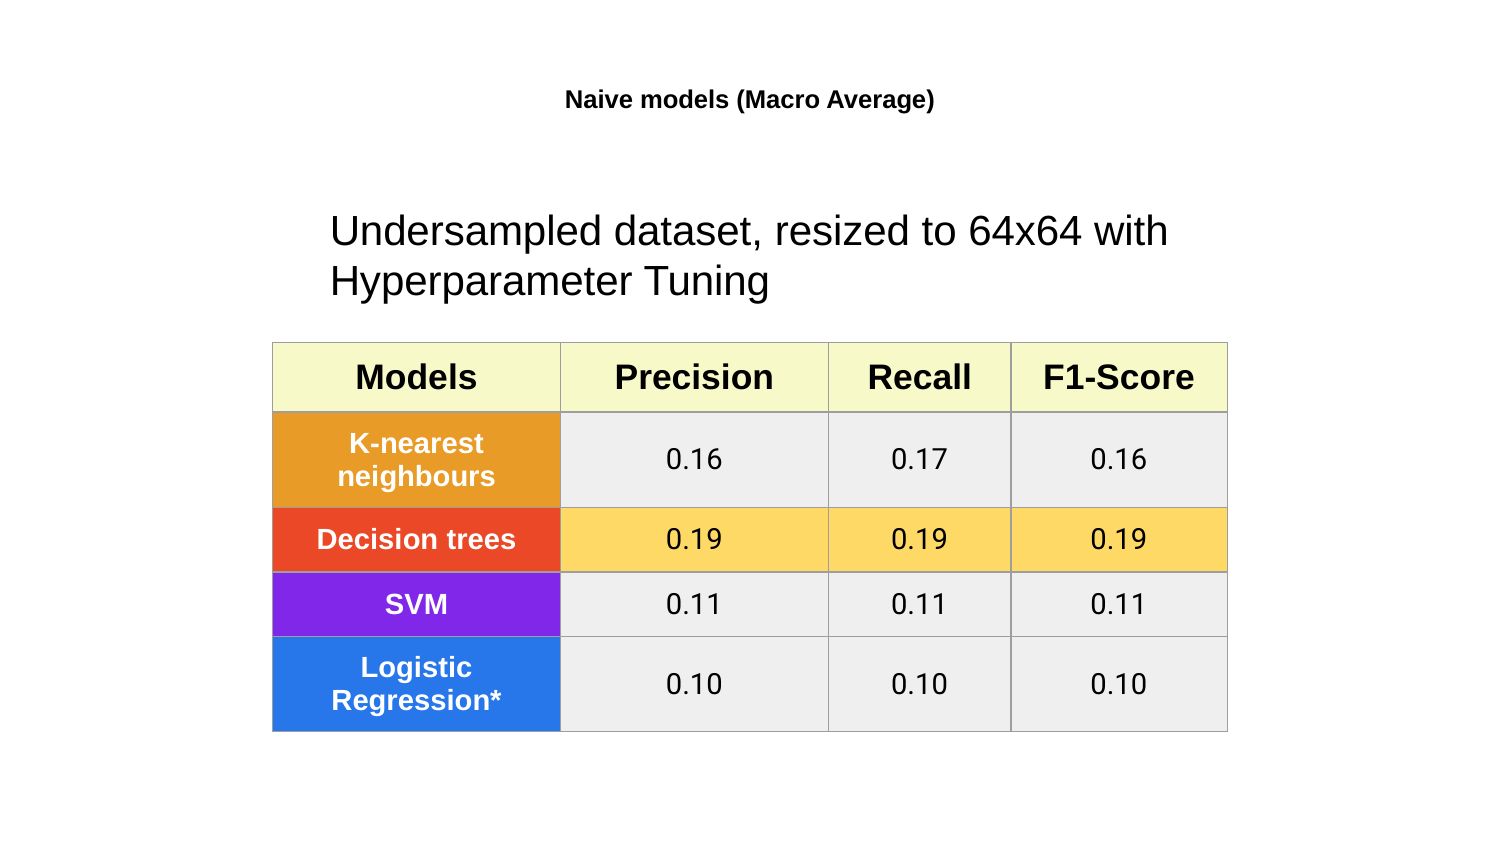

# Naive models (Macro Average)
Undersampled dataset, resized to 64x64 with Hyperparameter Tuning
| Models | Precision | Recall | F1-Score |
| --- | --- | --- | --- |
| K-nearest neighbours | 0.16 | 0.17 | 0.16 |
| Decision trees | 0.19 | 0.19 | 0.19 |
| SVM | 0.11 | 0.11 | 0.11 |
| Logistic Regression\* | 0.10 | 0.10 | 0.10 |